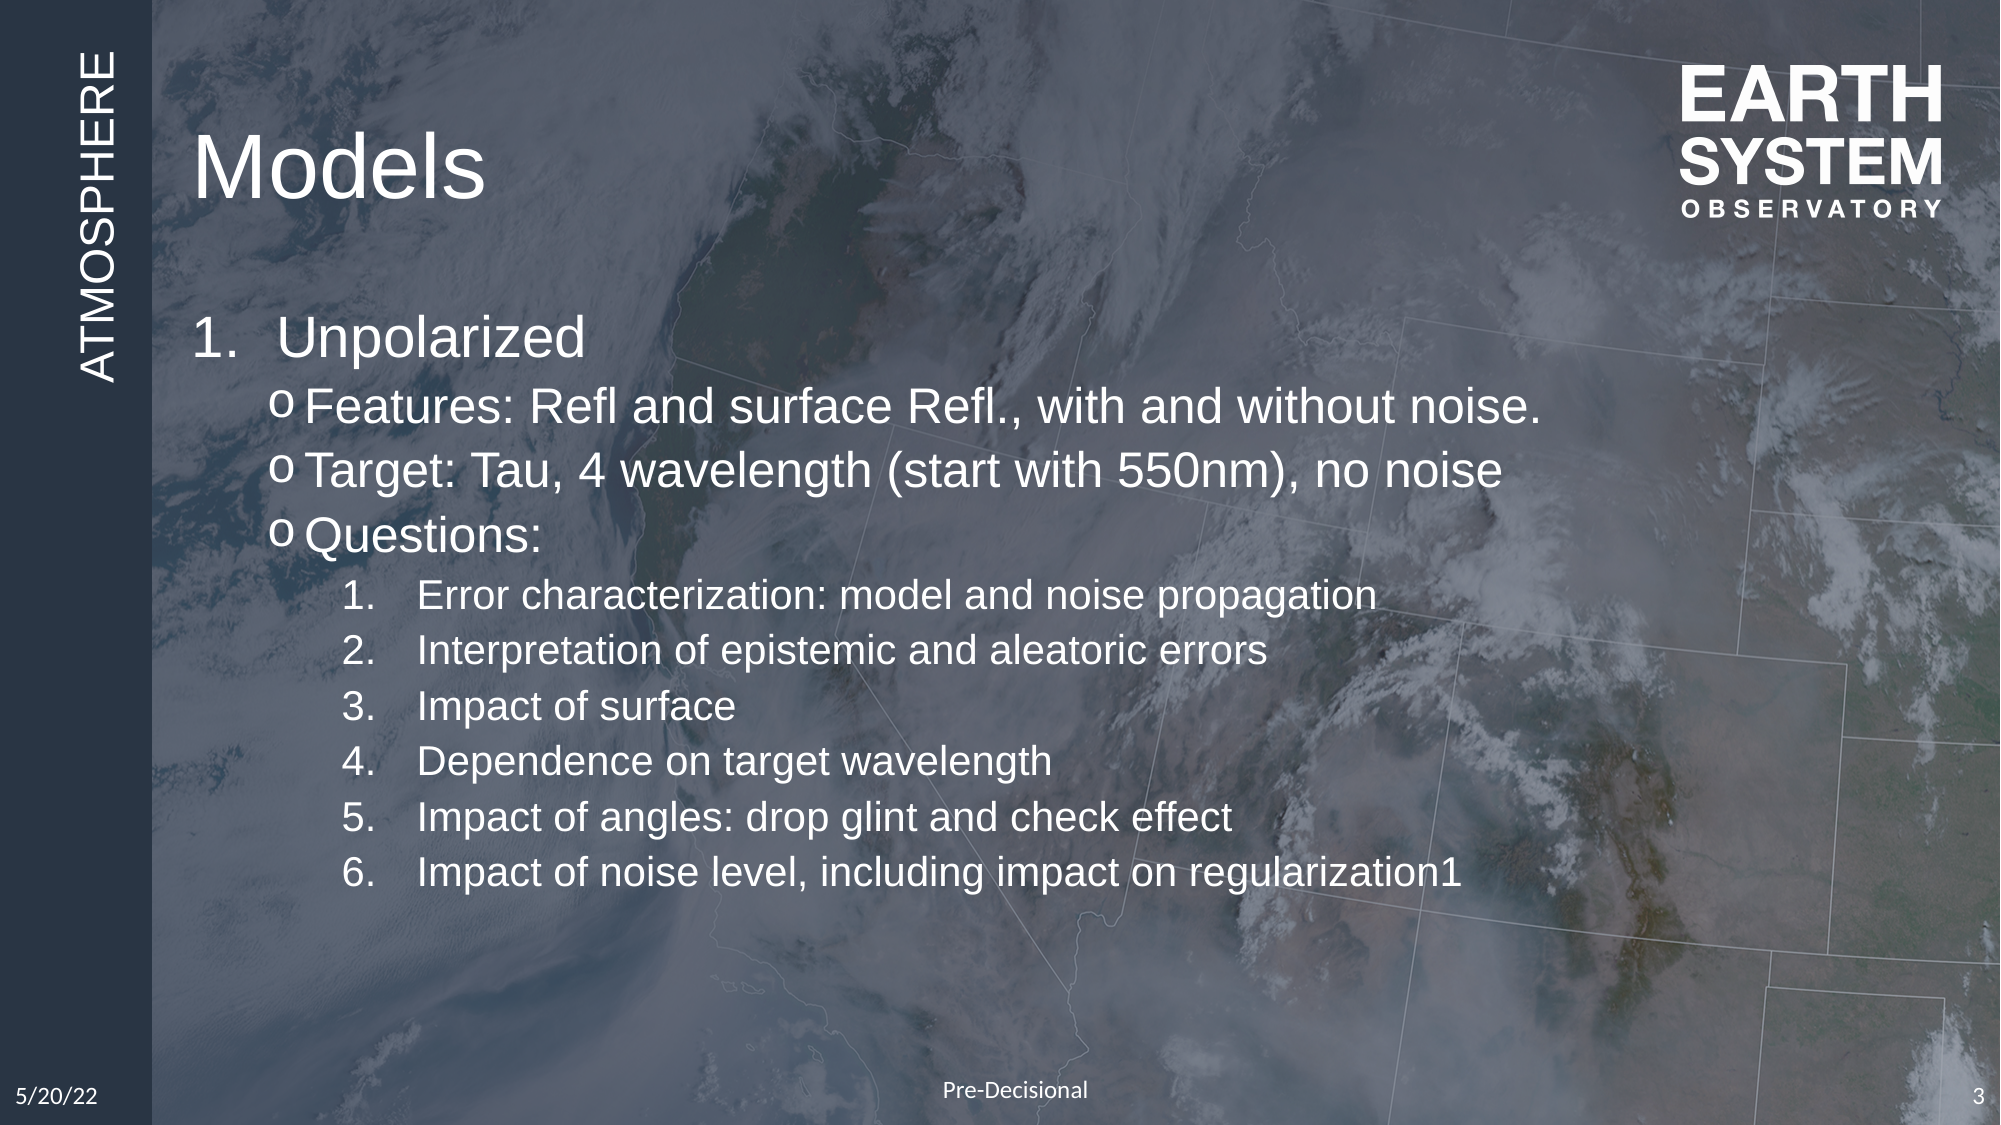

# Models
Unpolarized
Features: Refl and surface Refl., with and without noise.
Target: Tau, 4 wavelength (start with 550nm), no noise
Questions:
Error characterization: model and noise propagation
Interpretation of epistemic and aleatoric errors
Impact of surface
Dependence on target wavelength
Impact of angles: drop glint and check effect
Impact of noise level, including impact on regularization1

3